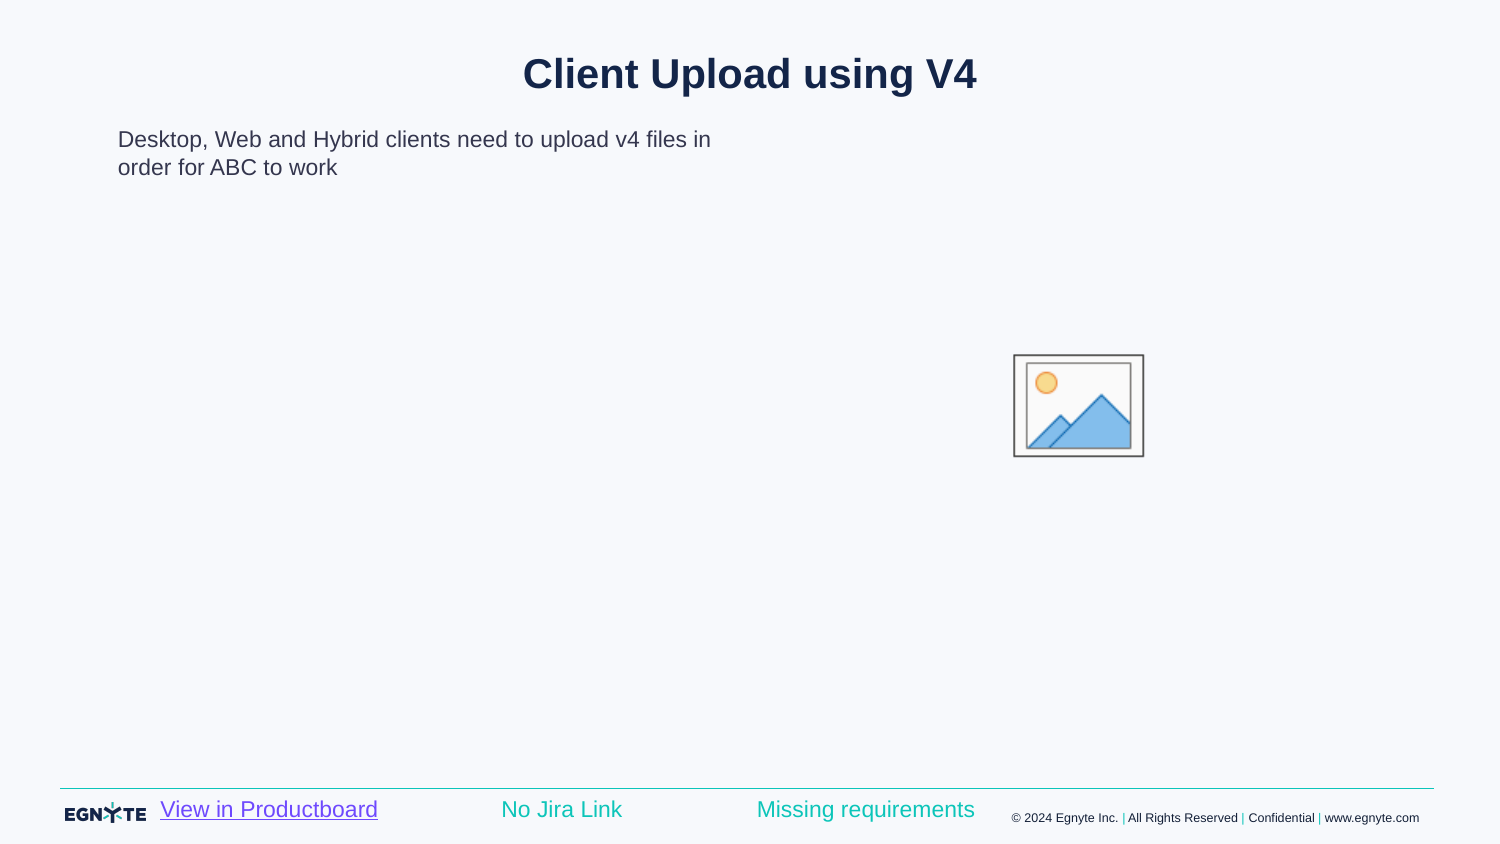

# Client Upload using V4
Desktop, Web and Hybrid clients need to upload v4 files in order for ABC to work

Missing requirements
No Jira Link
View in Productboard